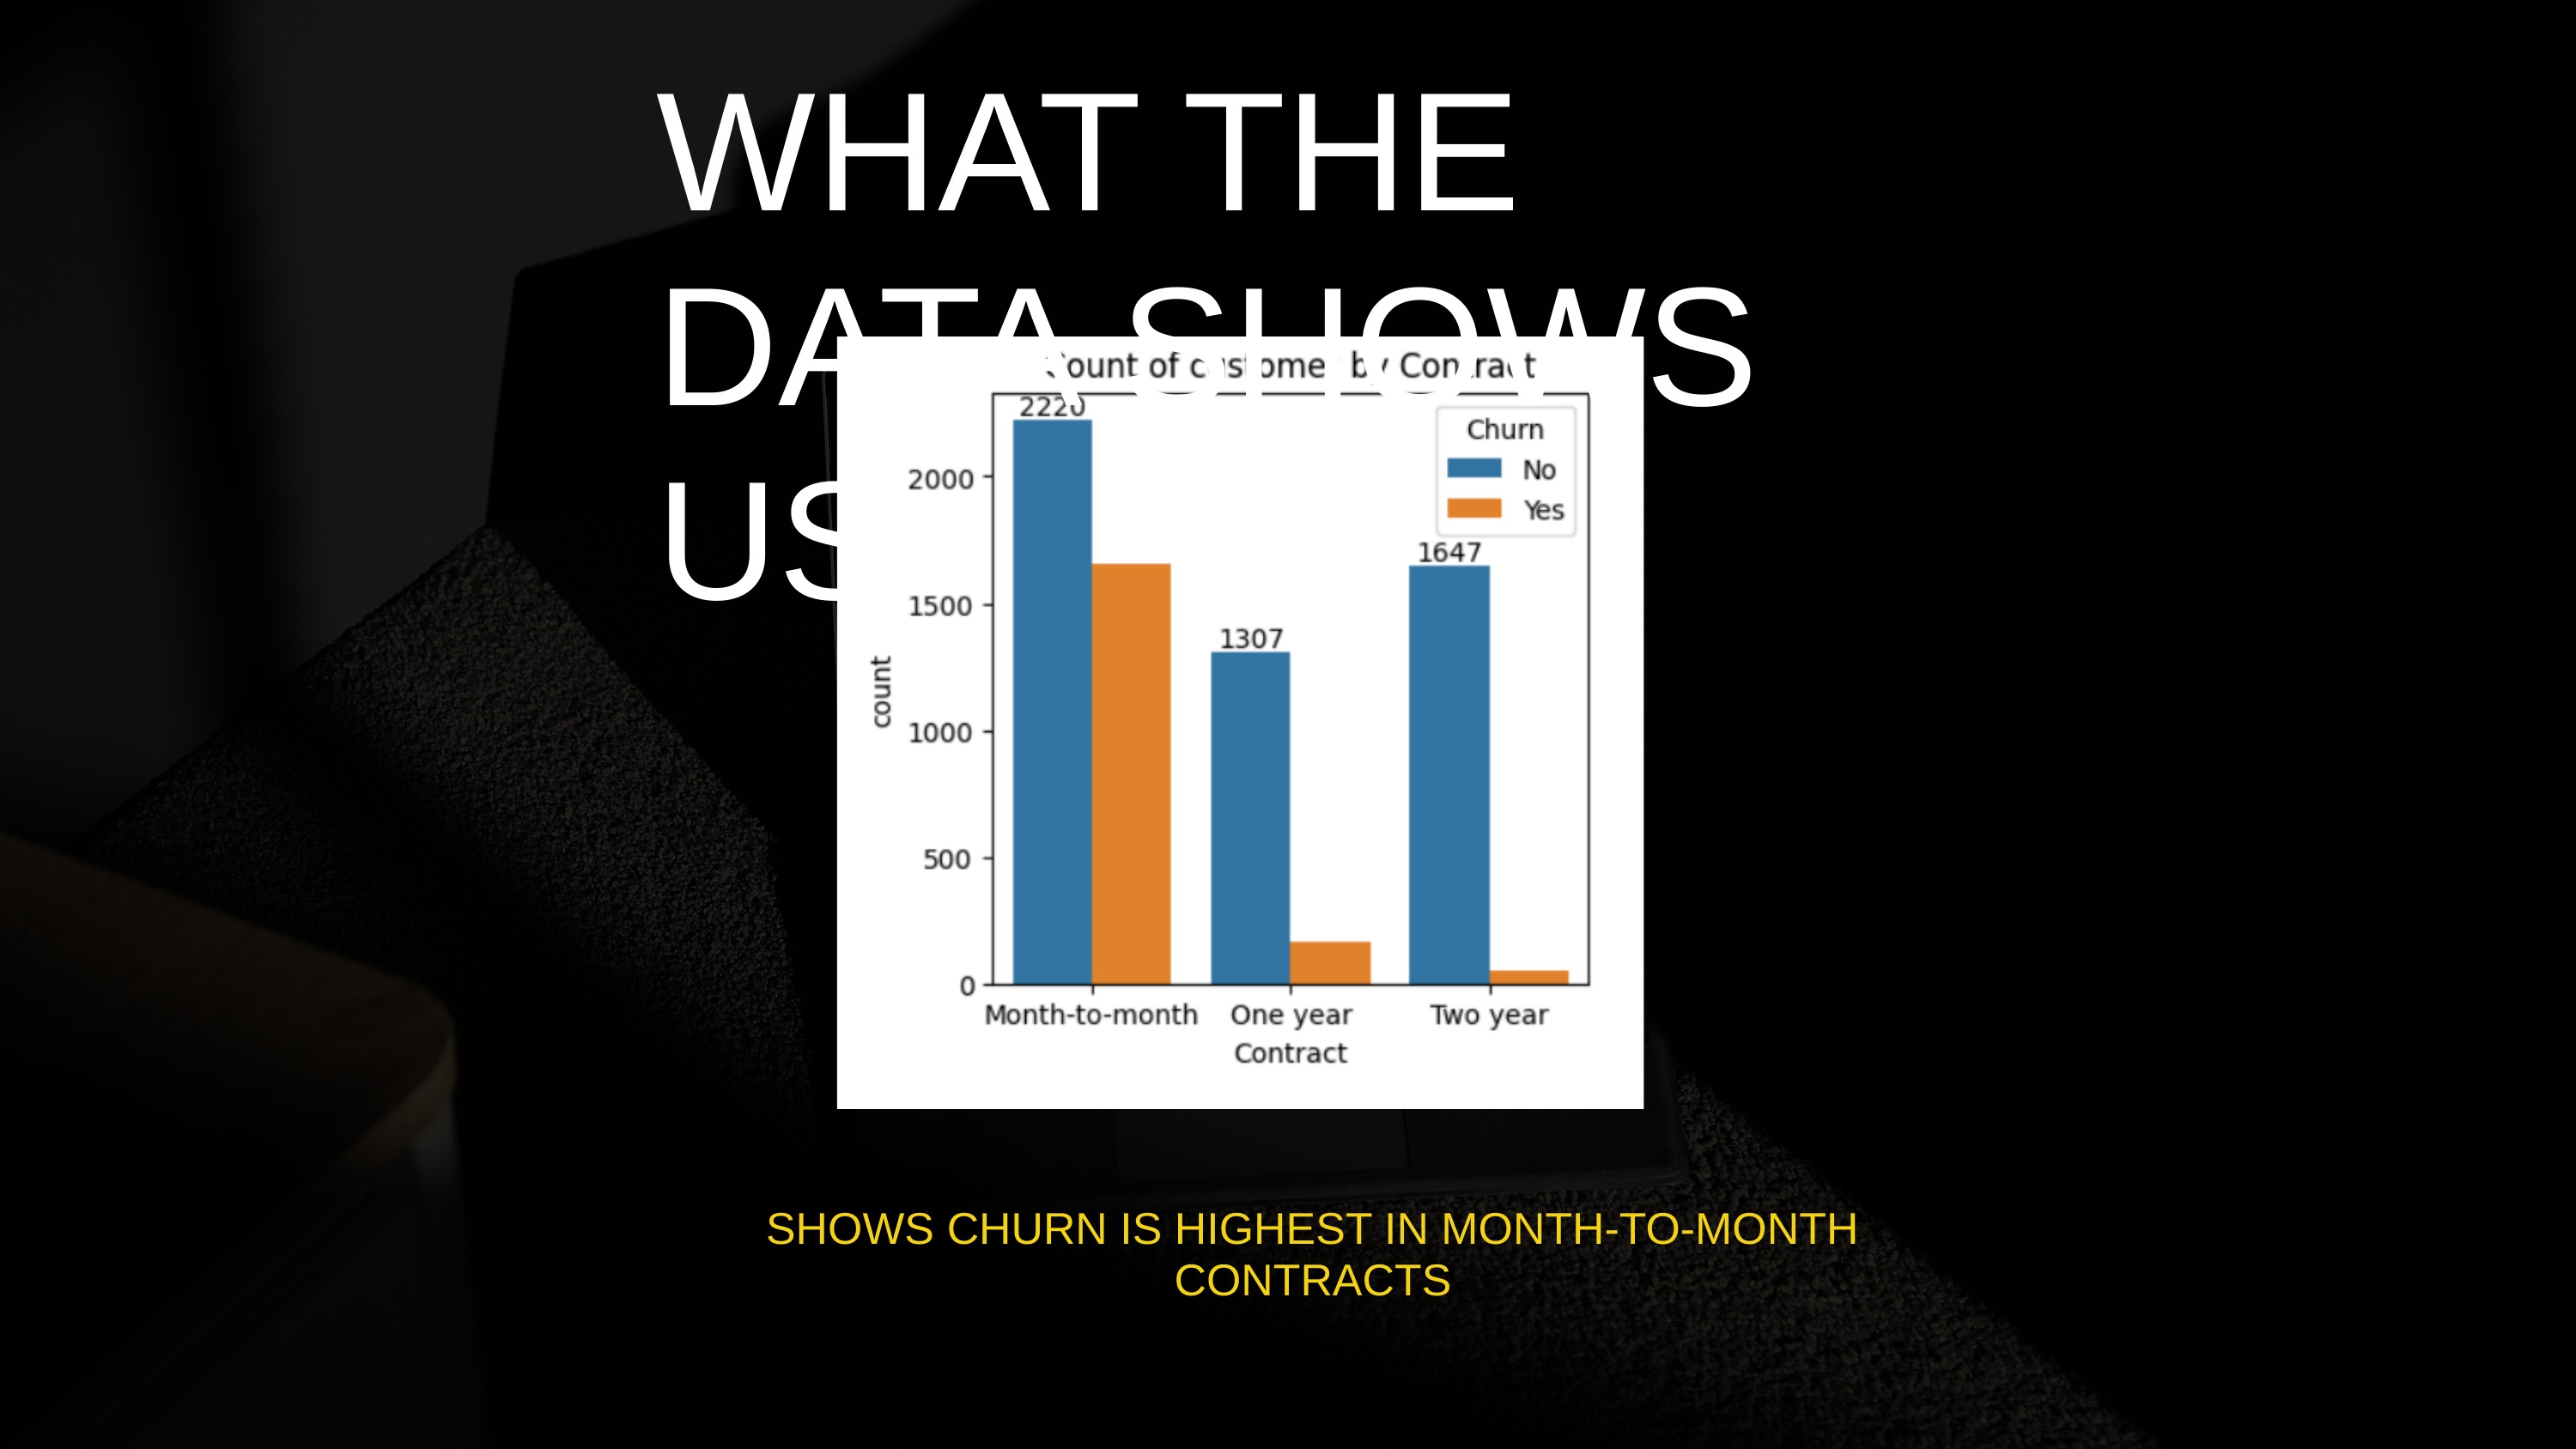

WHAT THE DATA SHOWS US

SHOWS CHURN IS HIGHEST IN MONTH-TO-MONTH CONTRACTS